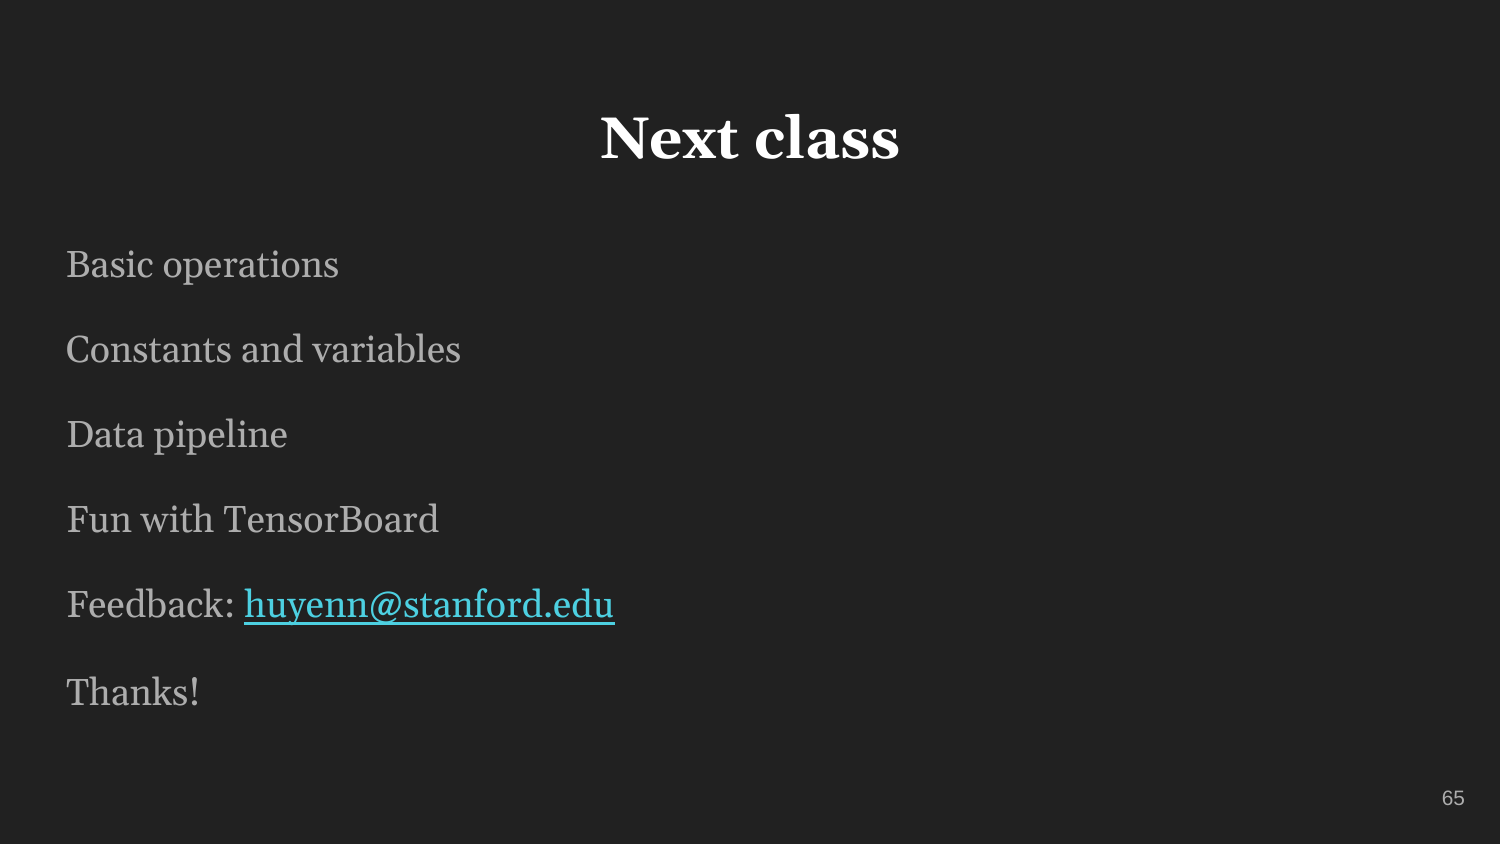

# Next class
Basic operations
Constants and variables
Data pipeline
Fun with TensorBoard
Feedback: huyenn@stanford.edu
Thanks!
65